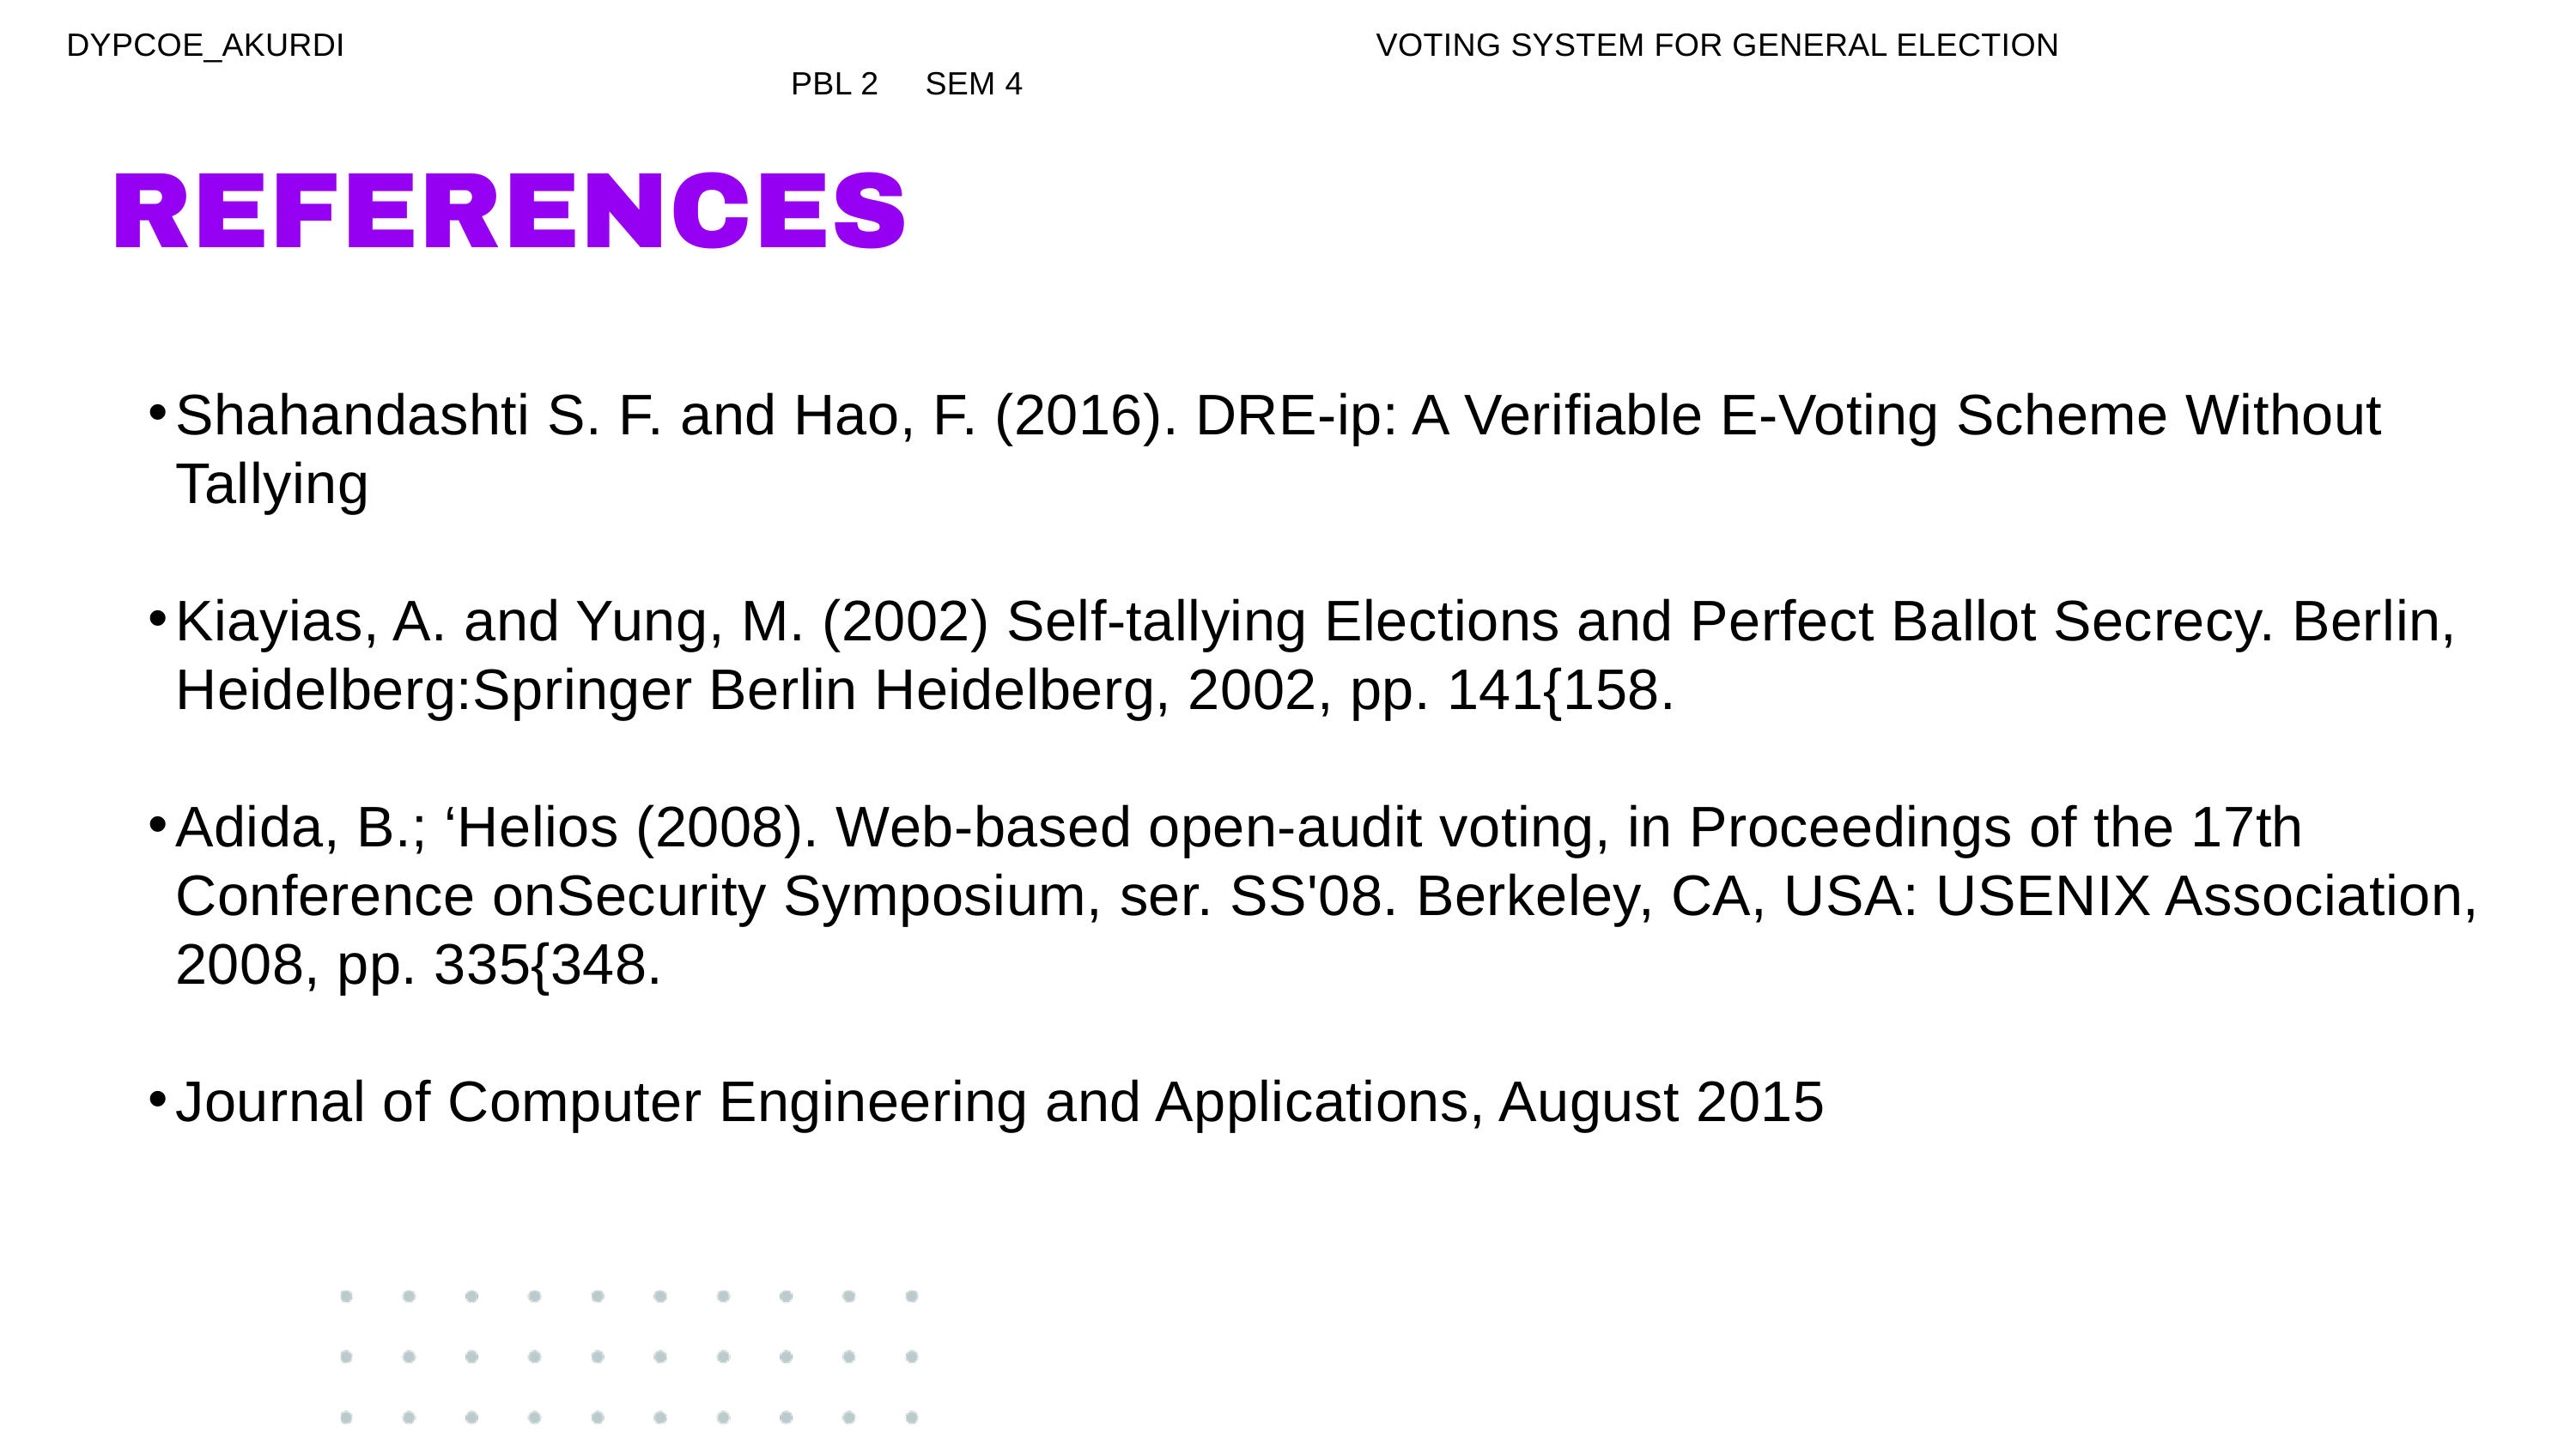

DYPCOE_AKURDI                                                                                                               VOTING SYSTEM FOR GENERAL ELECTION                                                                                                                               PBL 2     SEM 4
REFERENCES
Shahandashti S. F. and Hao, F. (2016). DRE-ip: A Verifiable E-Voting Scheme Without Tallying

Kiayias, A. and Yung, M. (2002) Self-tallying Elections and Perfect Ballot Secrecy. Berlin, Heidelberg:Springer Berlin Heidelberg, 2002, pp. 141{158.

Adida, B.; ‘Helios (2008). Web-based open-audit voting, in Proceedings of the 17th Conference onSecurity Symposium, ser. SS'08. Berkeley, CA, USA: USENIX Association, 2008, pp. 335{348.

Journal of Computer Engineering and Applications, August 2015